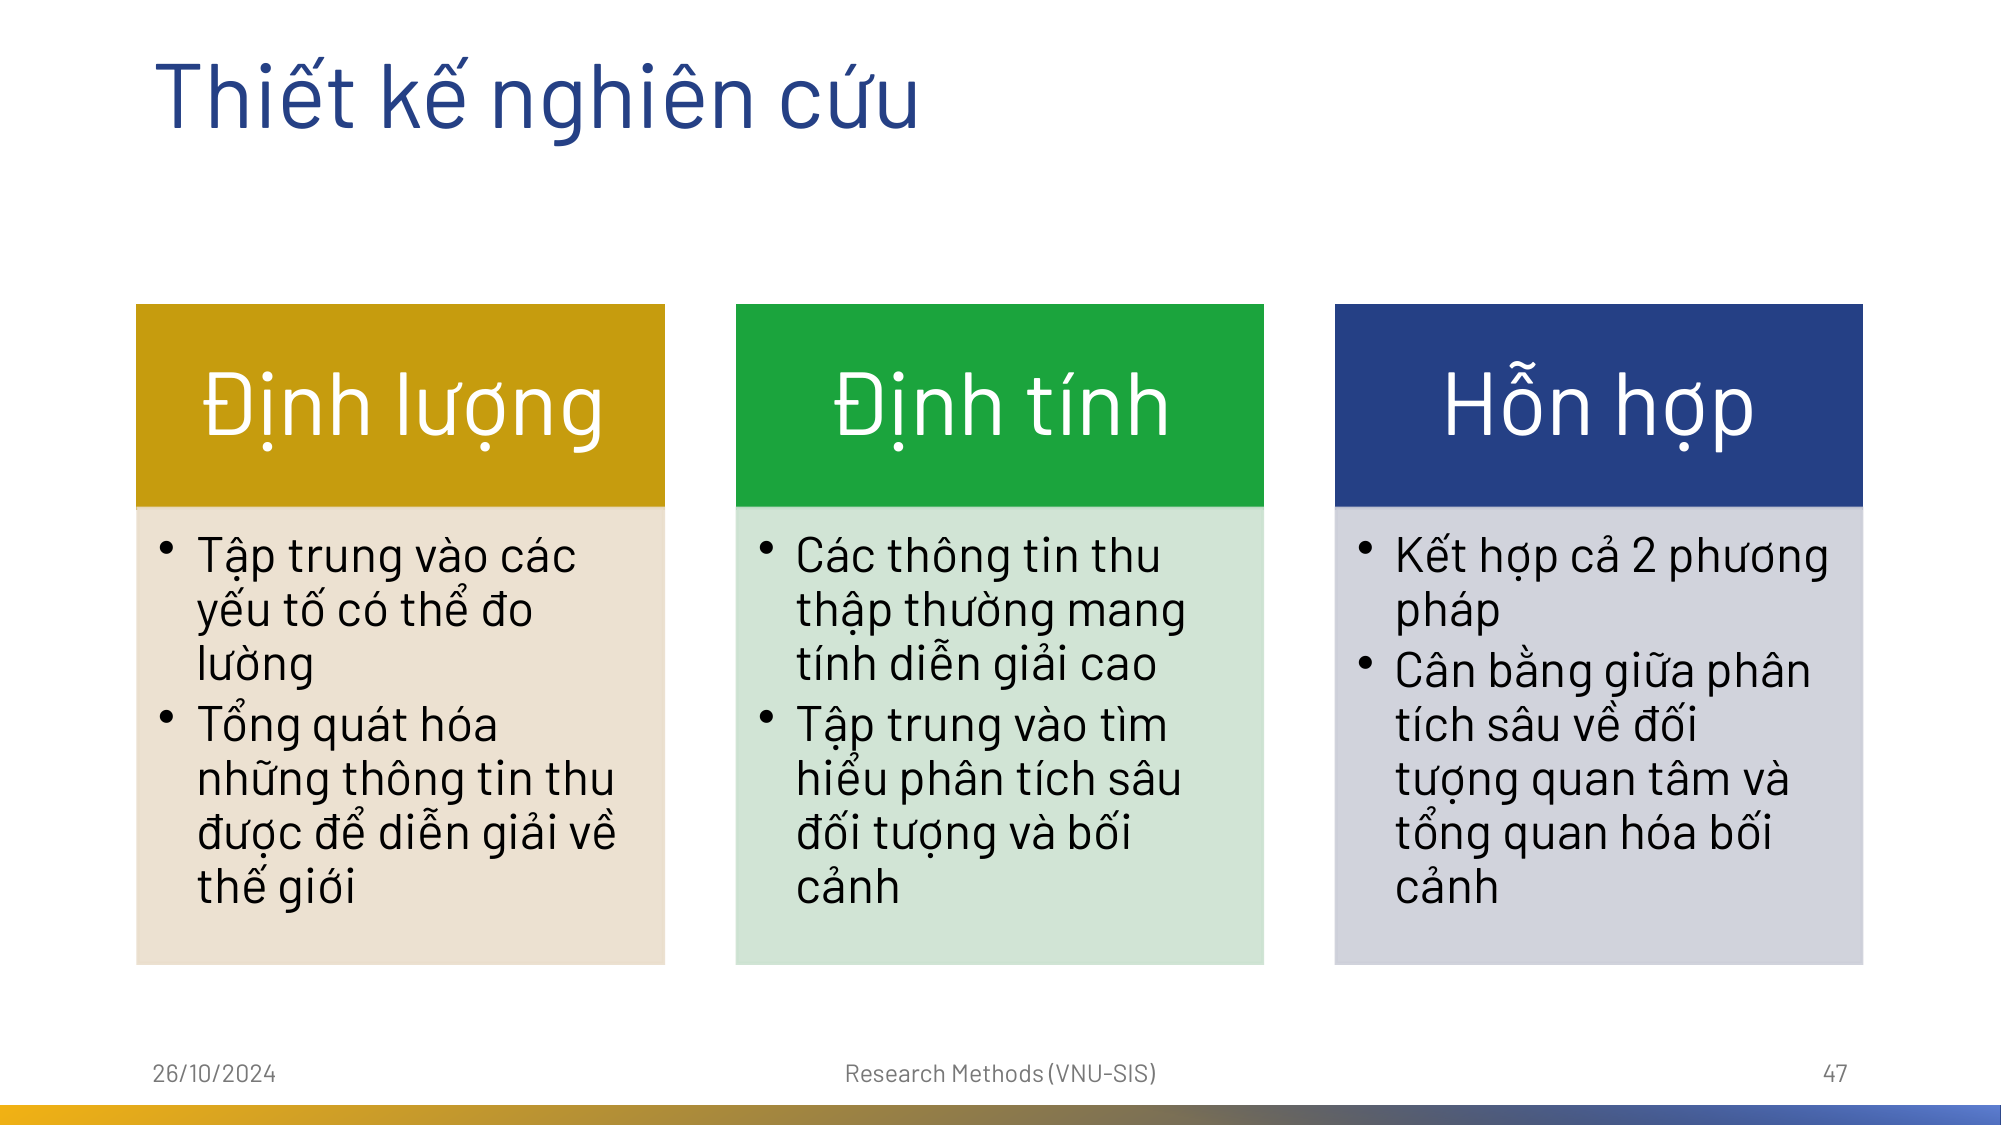

# Thiết kế nghiên cứu
Định lượng
Tập trung vào các yếu tố có thể đo lường
Tổng quát hóa những thông tin thu được để diễn giải về thế giới
Định tính
Các thông tin thu thập thường mang tính diễn giải cao
Tập trung vào tìm hiểu phân tích sâu đối tượng và bối cảnh
Hỗn hợp
Kết hợp cả 2 phương pháp
Cân bằng giữa phân tích sâu về đối tượng quan tâm và tổng quan hóa bối cảnh
26/10/2024
Research Methods (VNU-SIS)
47